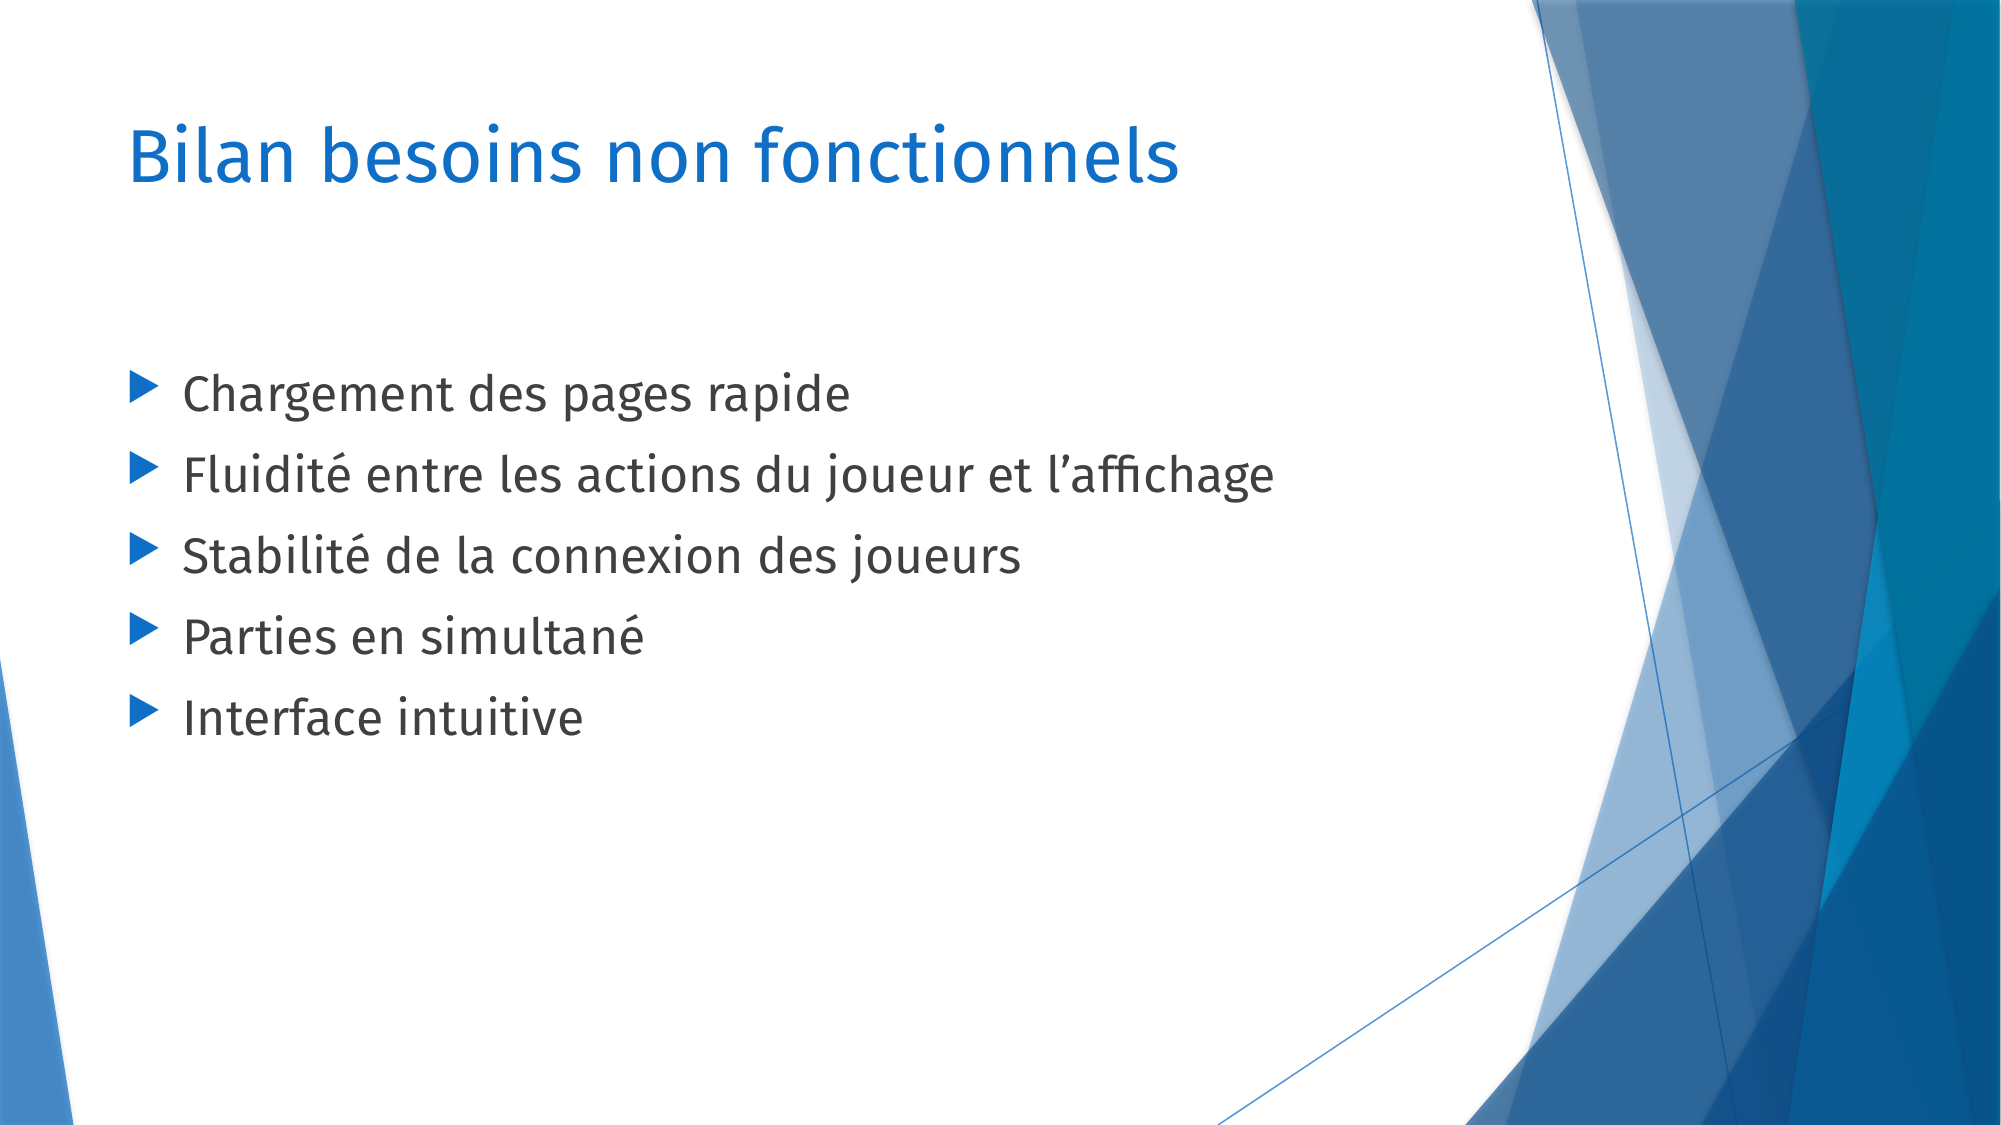

# Bilan besoins non fonctionnels
Chargement des pages rapide
Fluidité entre les actions du joueur et l’affichage
Stabilité de la connexion des joueurs
Parties en simultané
Interface intuitive